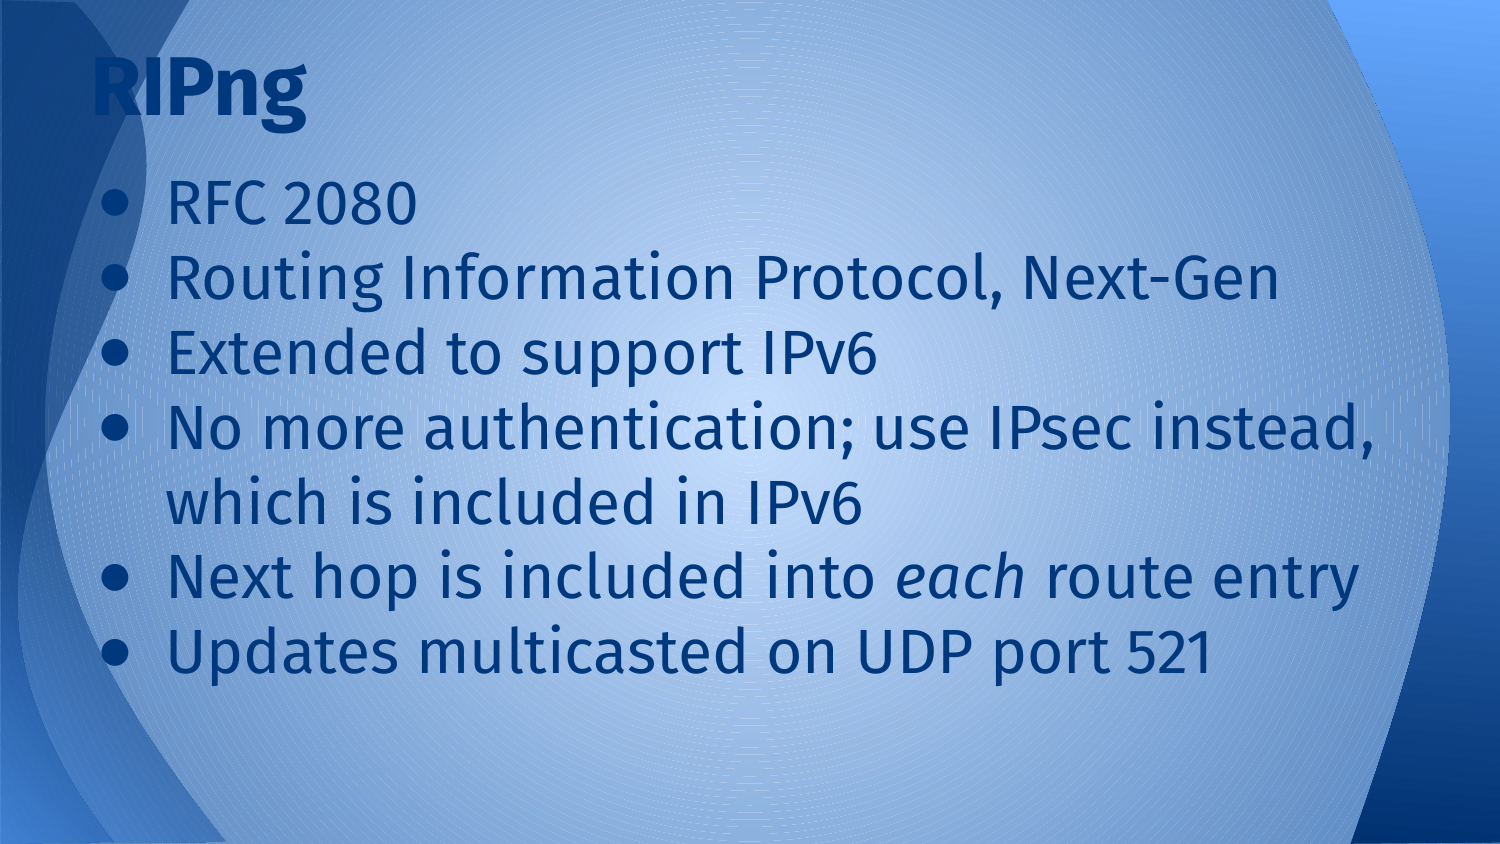

# RIPng
RFC 2080
Routing Information Protocol, Next-Gen
Extended to support IPv6
No more authentication; use IPsec instead, which is included in IPv6
Next hop is included into each route entry
Updates multicasted on UDP port 521